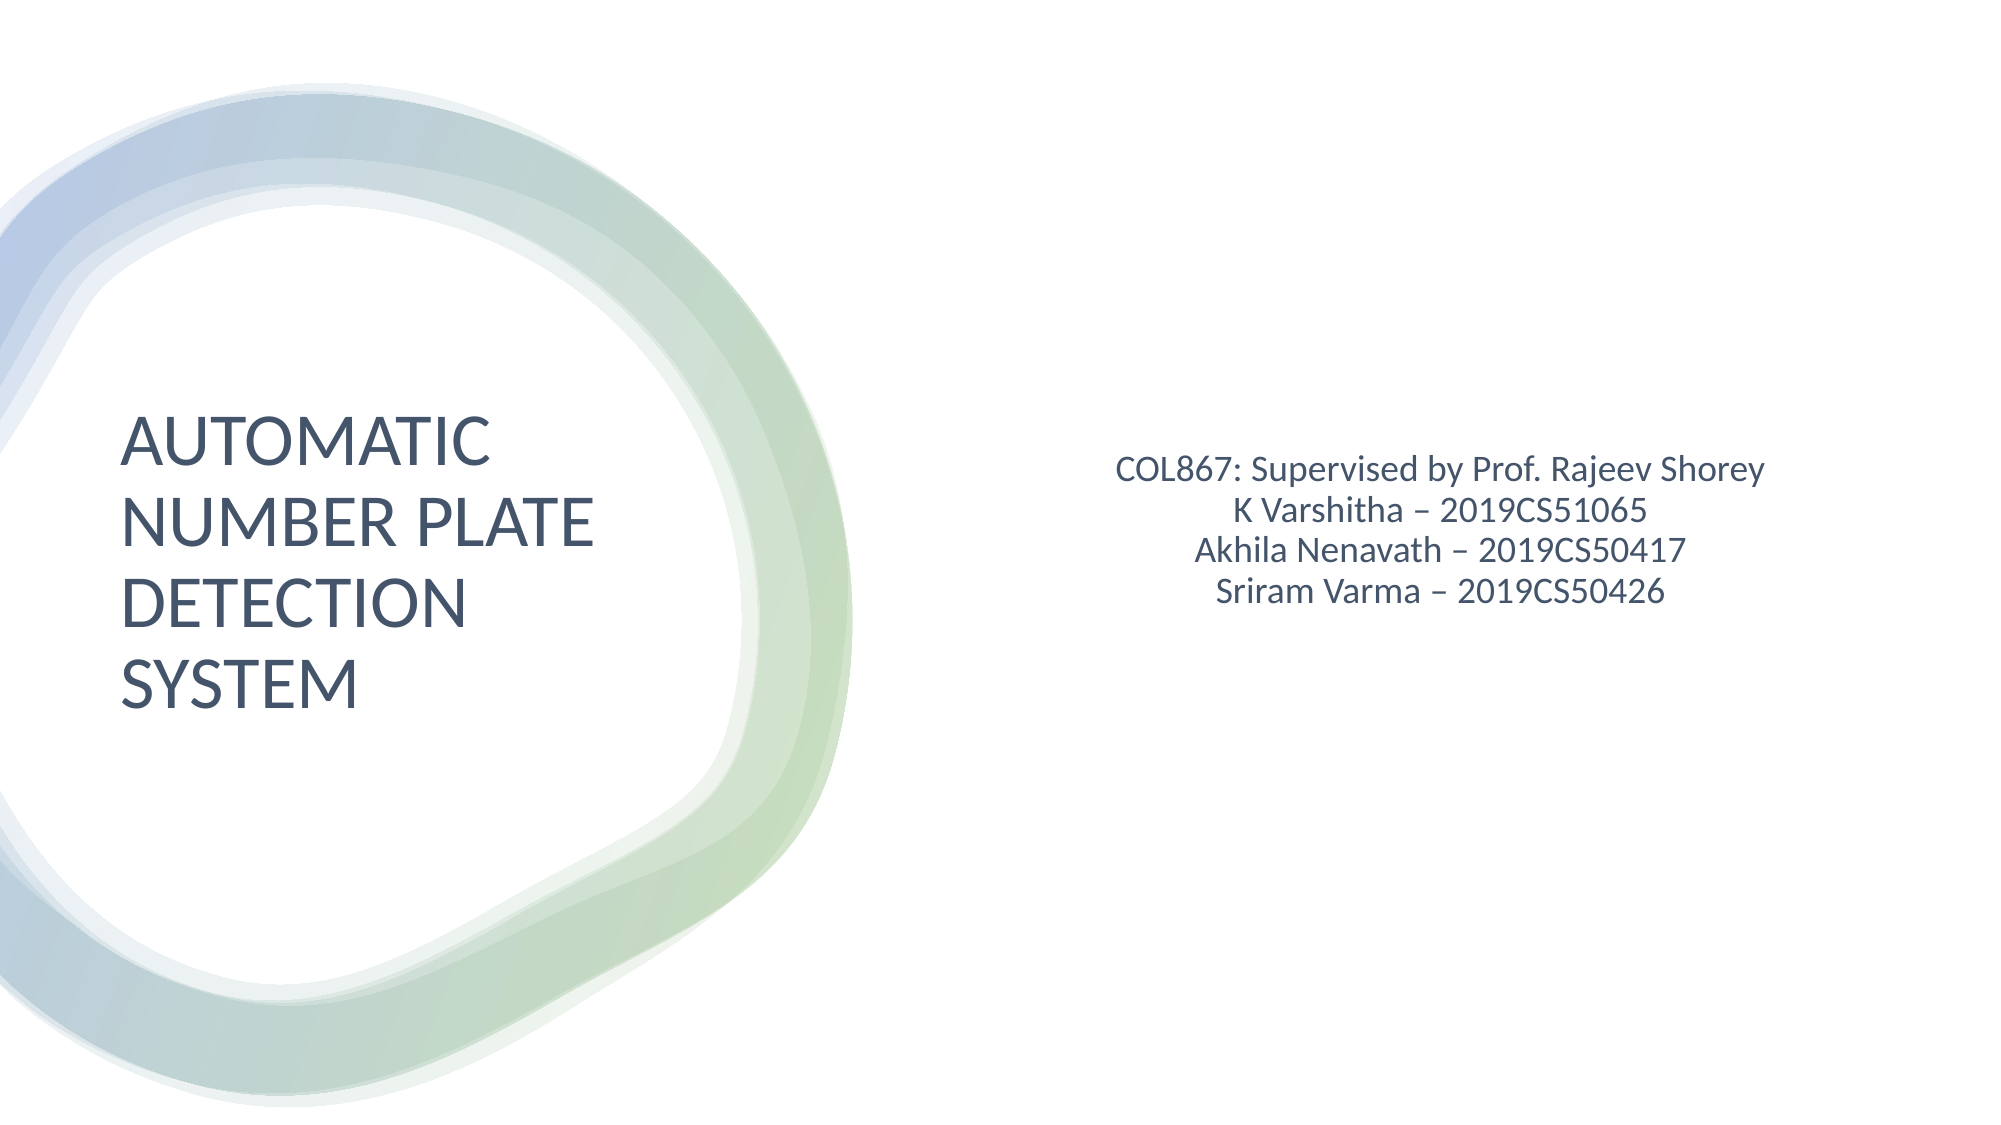

COL867: Supervised by Prof. Rajeev Shorey
K Varshitha – 2019CS51065
Akhila Nenavath – 2019CS50417
Sriram Varma – 2019CS50426

# AUTOMATIC NUMBER PLATE DETECTION SYSTEM